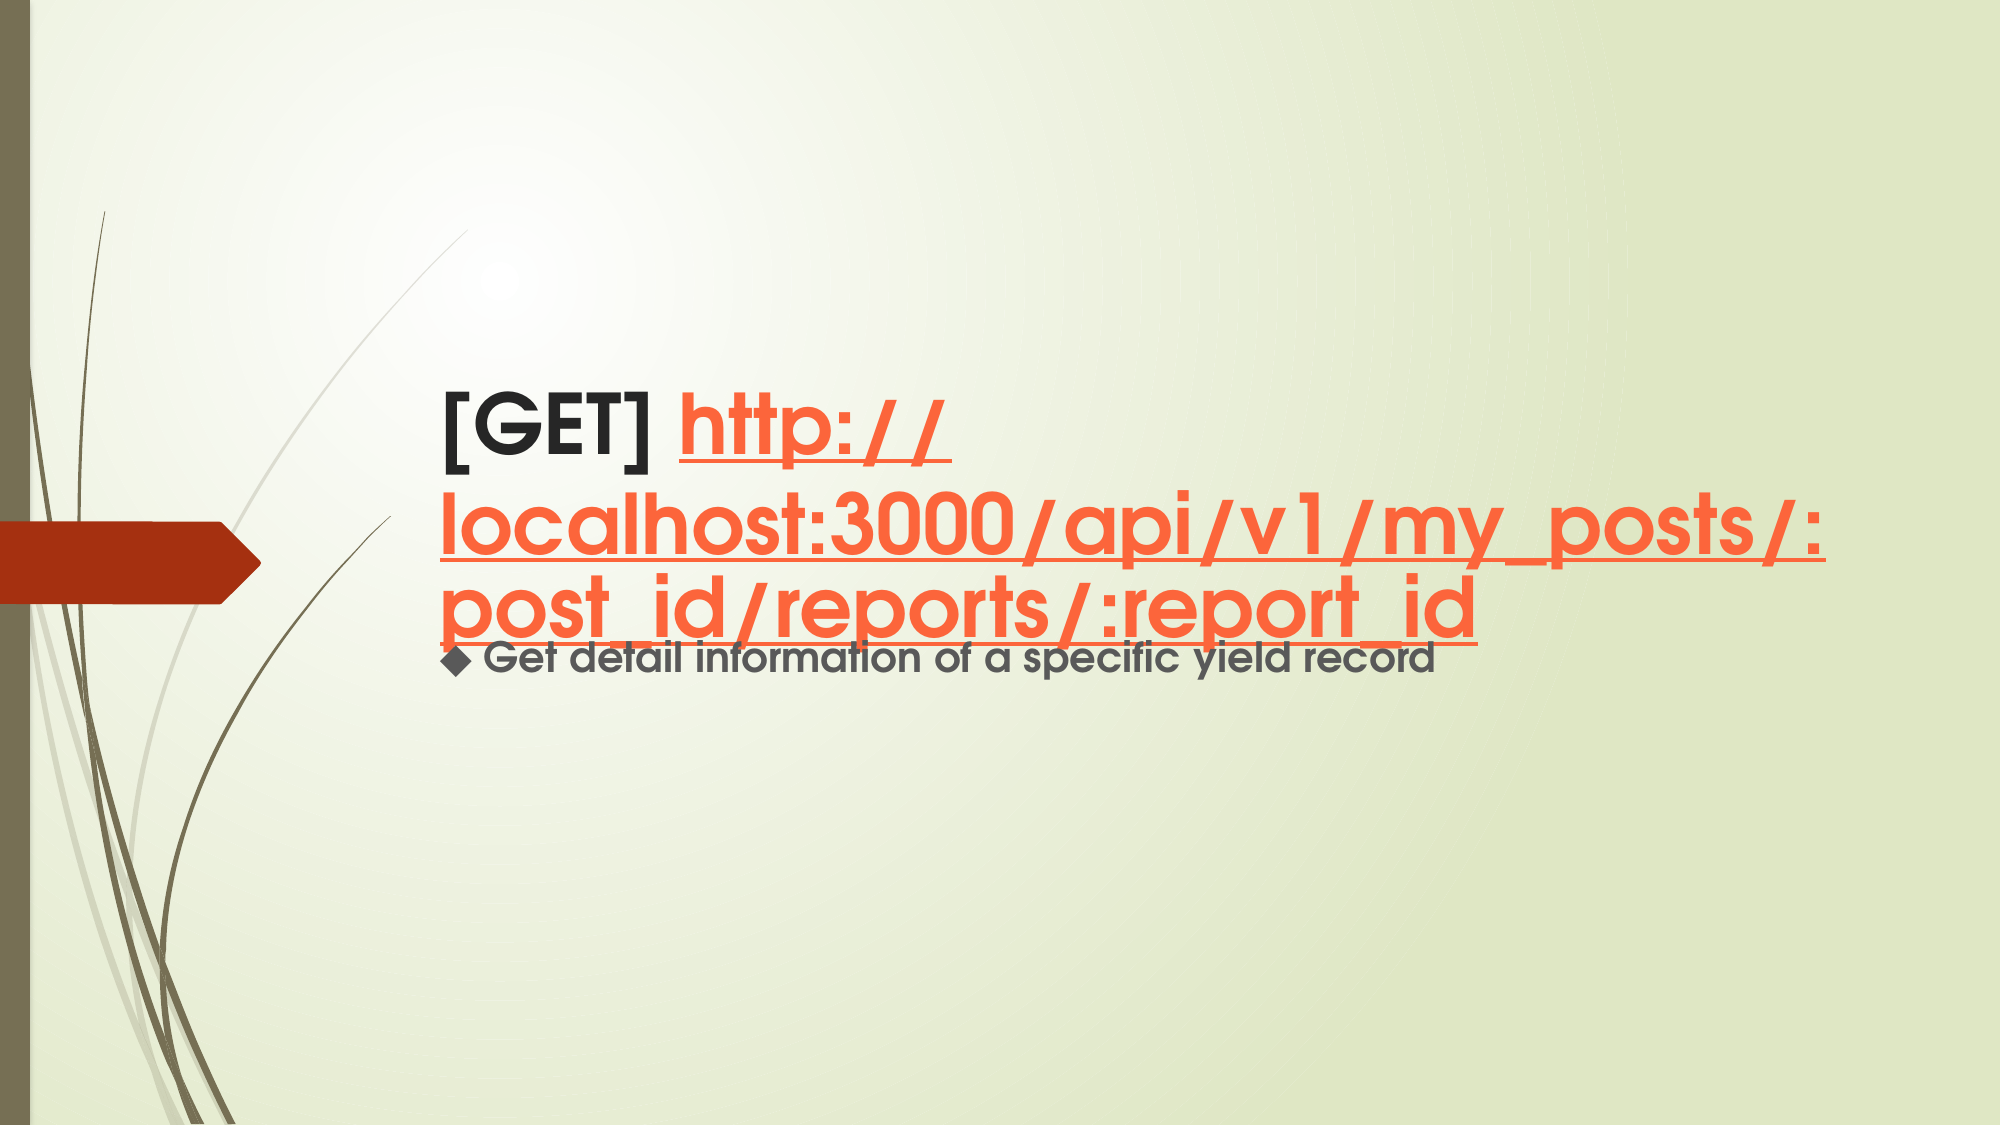

# [GET] http://localhost:3000/api/v1/my_posts/:post_id/reports/:report_id
◆ Get detail information of a specific yield record